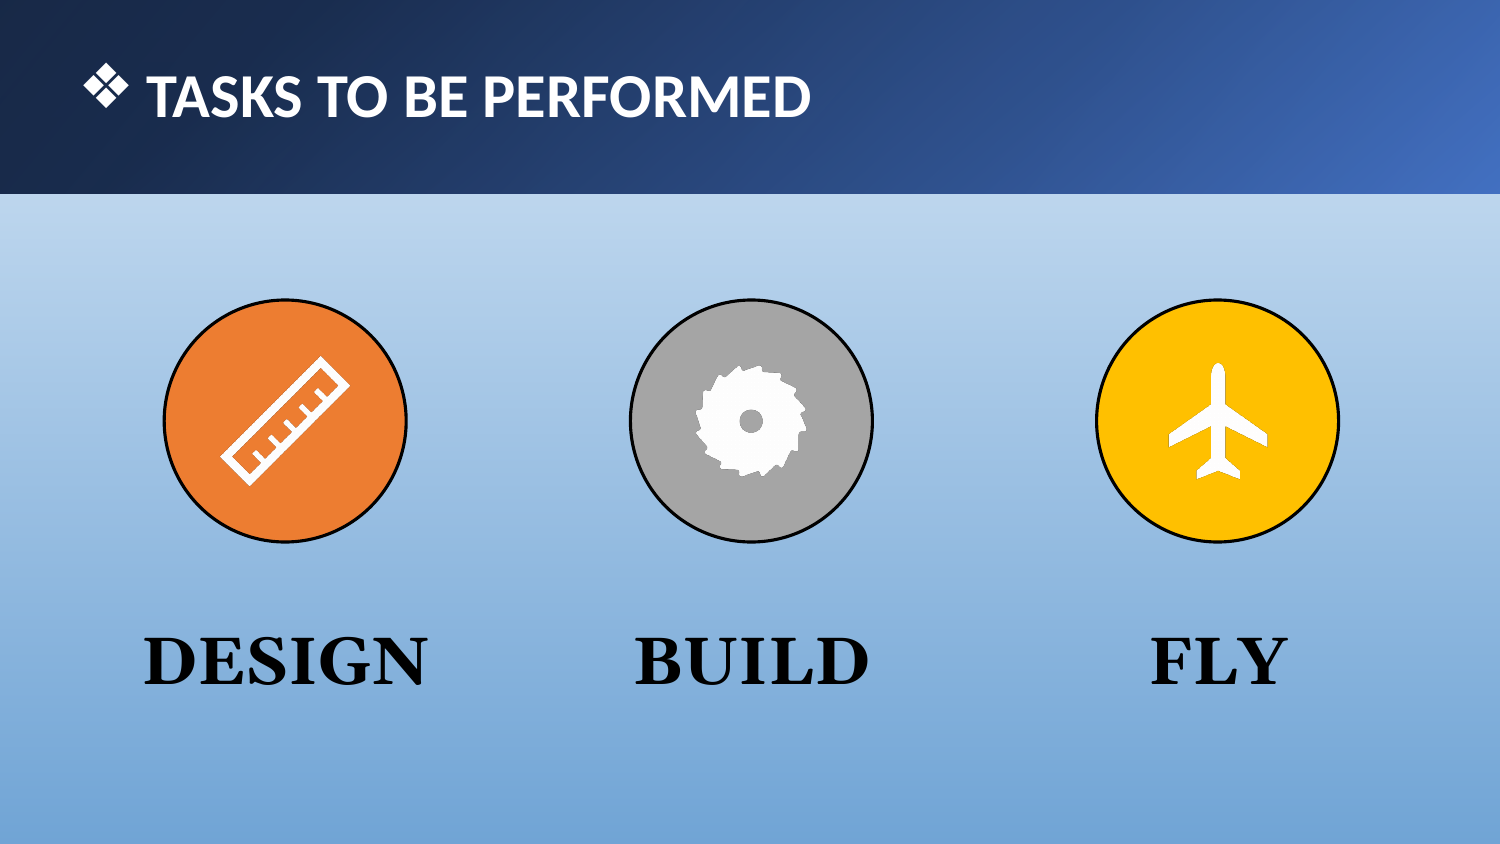

TASKS TO BE PERFORMED

DESIGN

BUILD

FLY